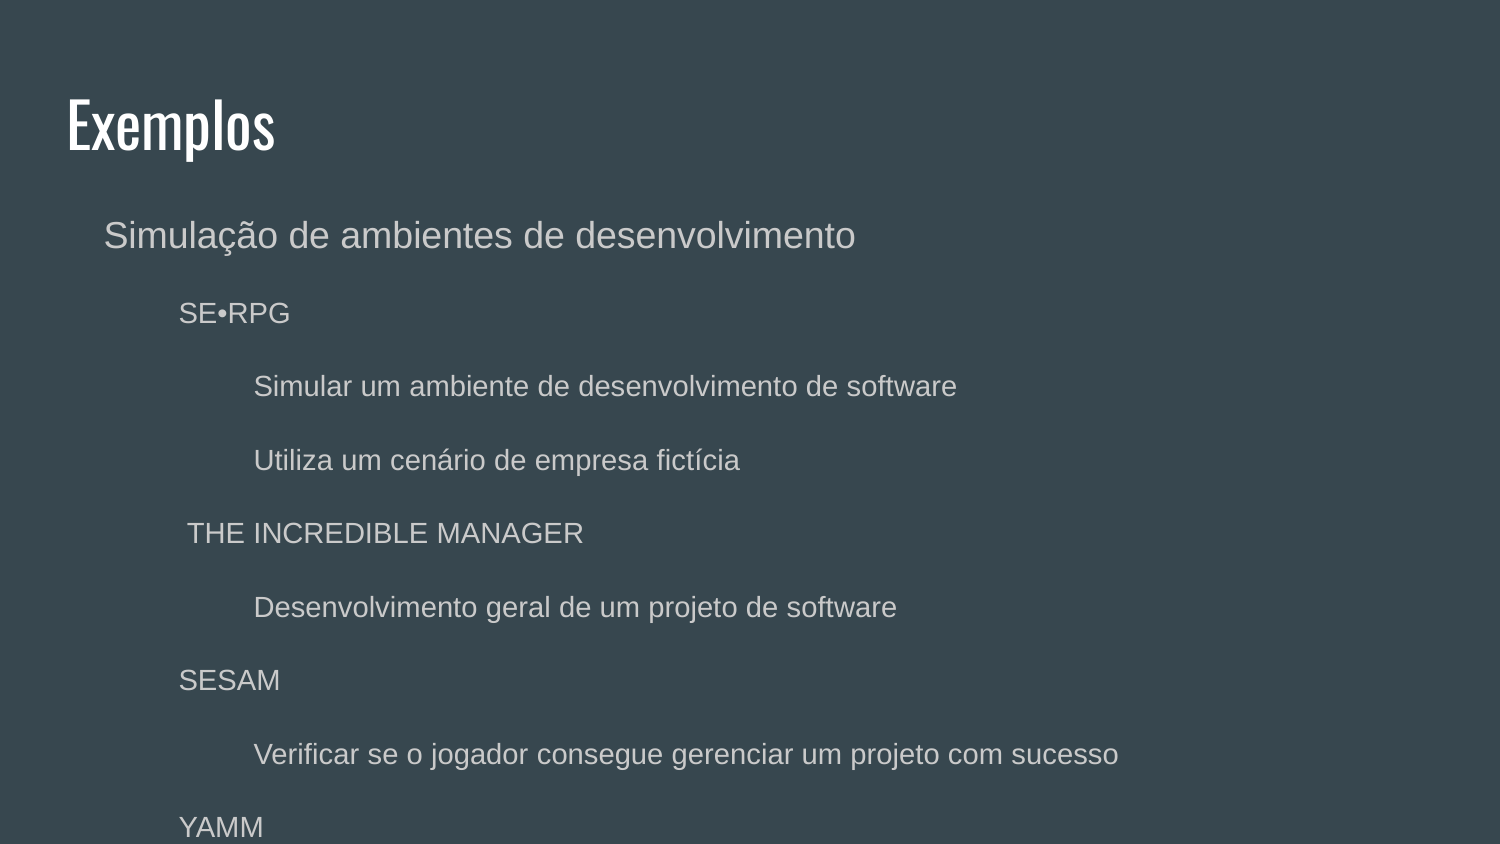

# Exemplos
Simulação de ambientes de desenvolvimento
SE•RPG
Simular um ambiente de desenvolvimento de software
Utiliza um cenário de empresa fictícia
 THE INCREDIBLE MANAGER
Desenvolvimento geral de um projeto de software
SESAM
Verificar se o jogador consegue gerenciar um projeto com sucesso
YAMM
Envolve decisões de gerência de projetos em um ambiente real